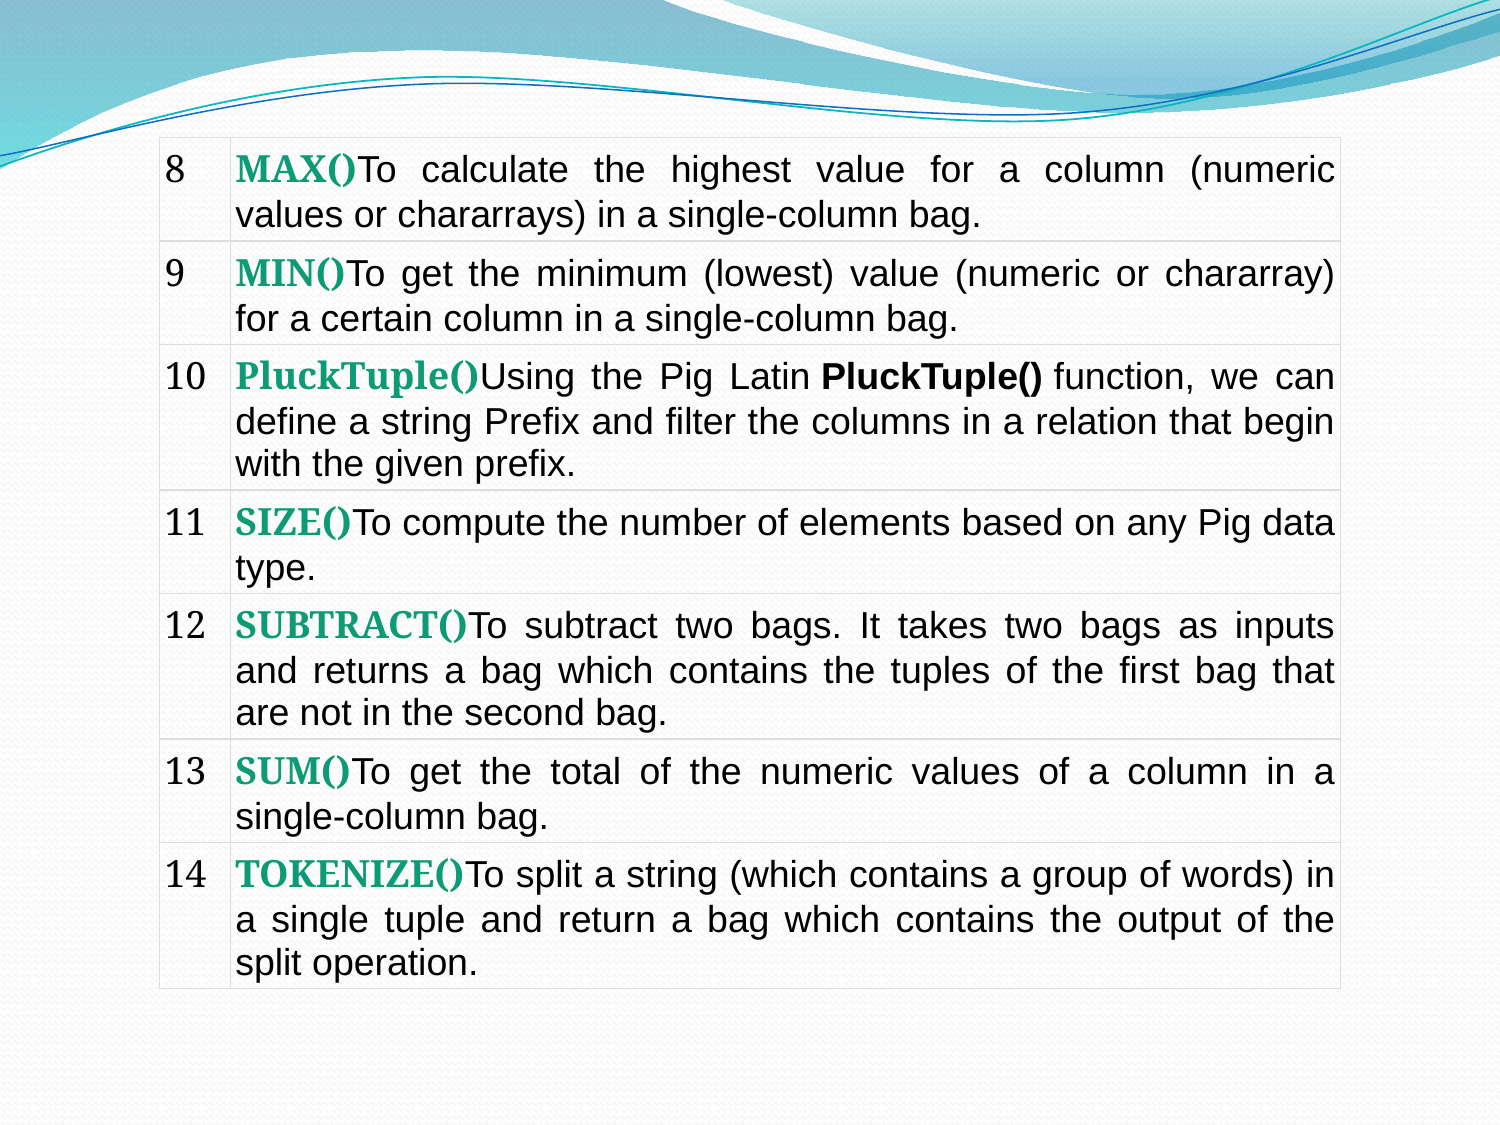

| 8 | MAX()To calculate the highest value for a column (numeric values or chararrays) in a single-column bag. |
| --- | --- |
| 9 | MIN()To get the minimum (lowest) value (numeric or chararray) for a certain column in a single-column bag. |
| 10 | PluckTuple()Using the Pig Latin PluckTuple() function, we can define a string Prefix and filter the columns in a relation that begin with the given prefix. |
| 11 | SIZE()To compute the number of elements based on any Pig data type. |
| 12 | SUBTRACT()To subtract two bags. It takes two bags as inputs and returns a bag which contains the tuples of the first bag that are not in the second bag. |
| 13 | SUM()To get the total of the numeric values of a column in a single-column bag. |
| 14 | TOKENIZE()To split a string (which contains a group of words) in a single tuple and return a bag which contains the output of the split operation. |